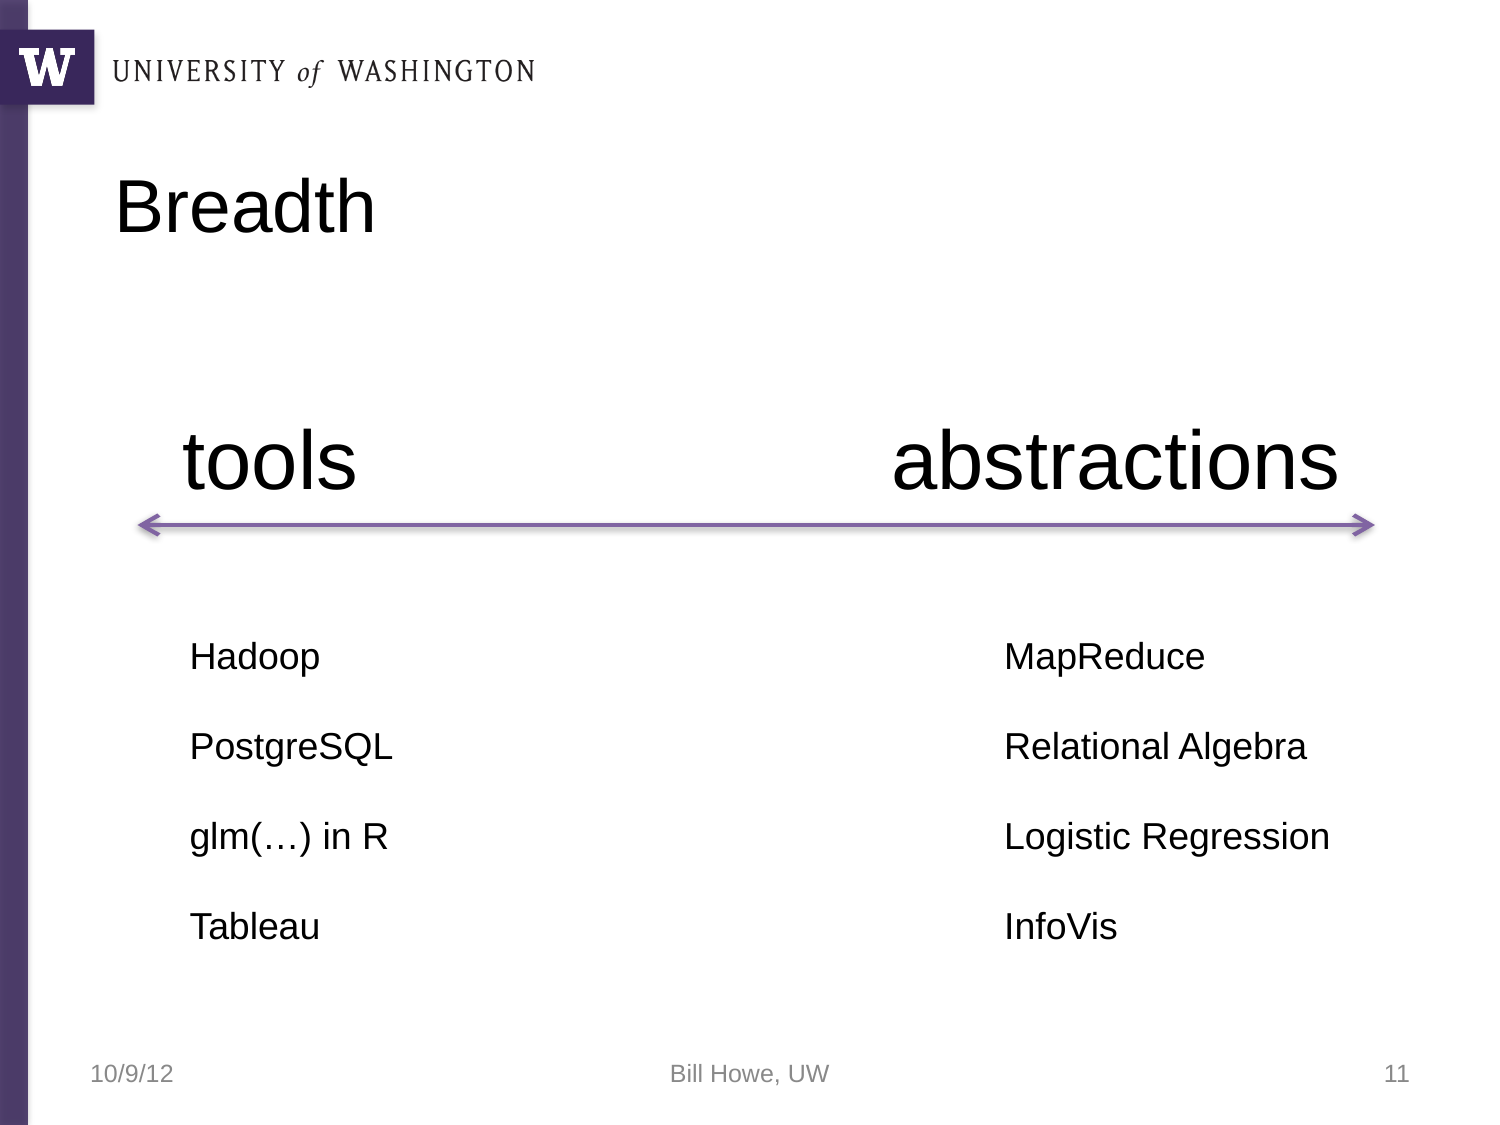

Breadth
# tools                       abstractions
Hadoop

PostgreSQL

glm(…) in R

Tableau

MapReduce

Relational Algebra

Logistic Regression

InfoVis
10/9/12
Bill Howe, UW
11